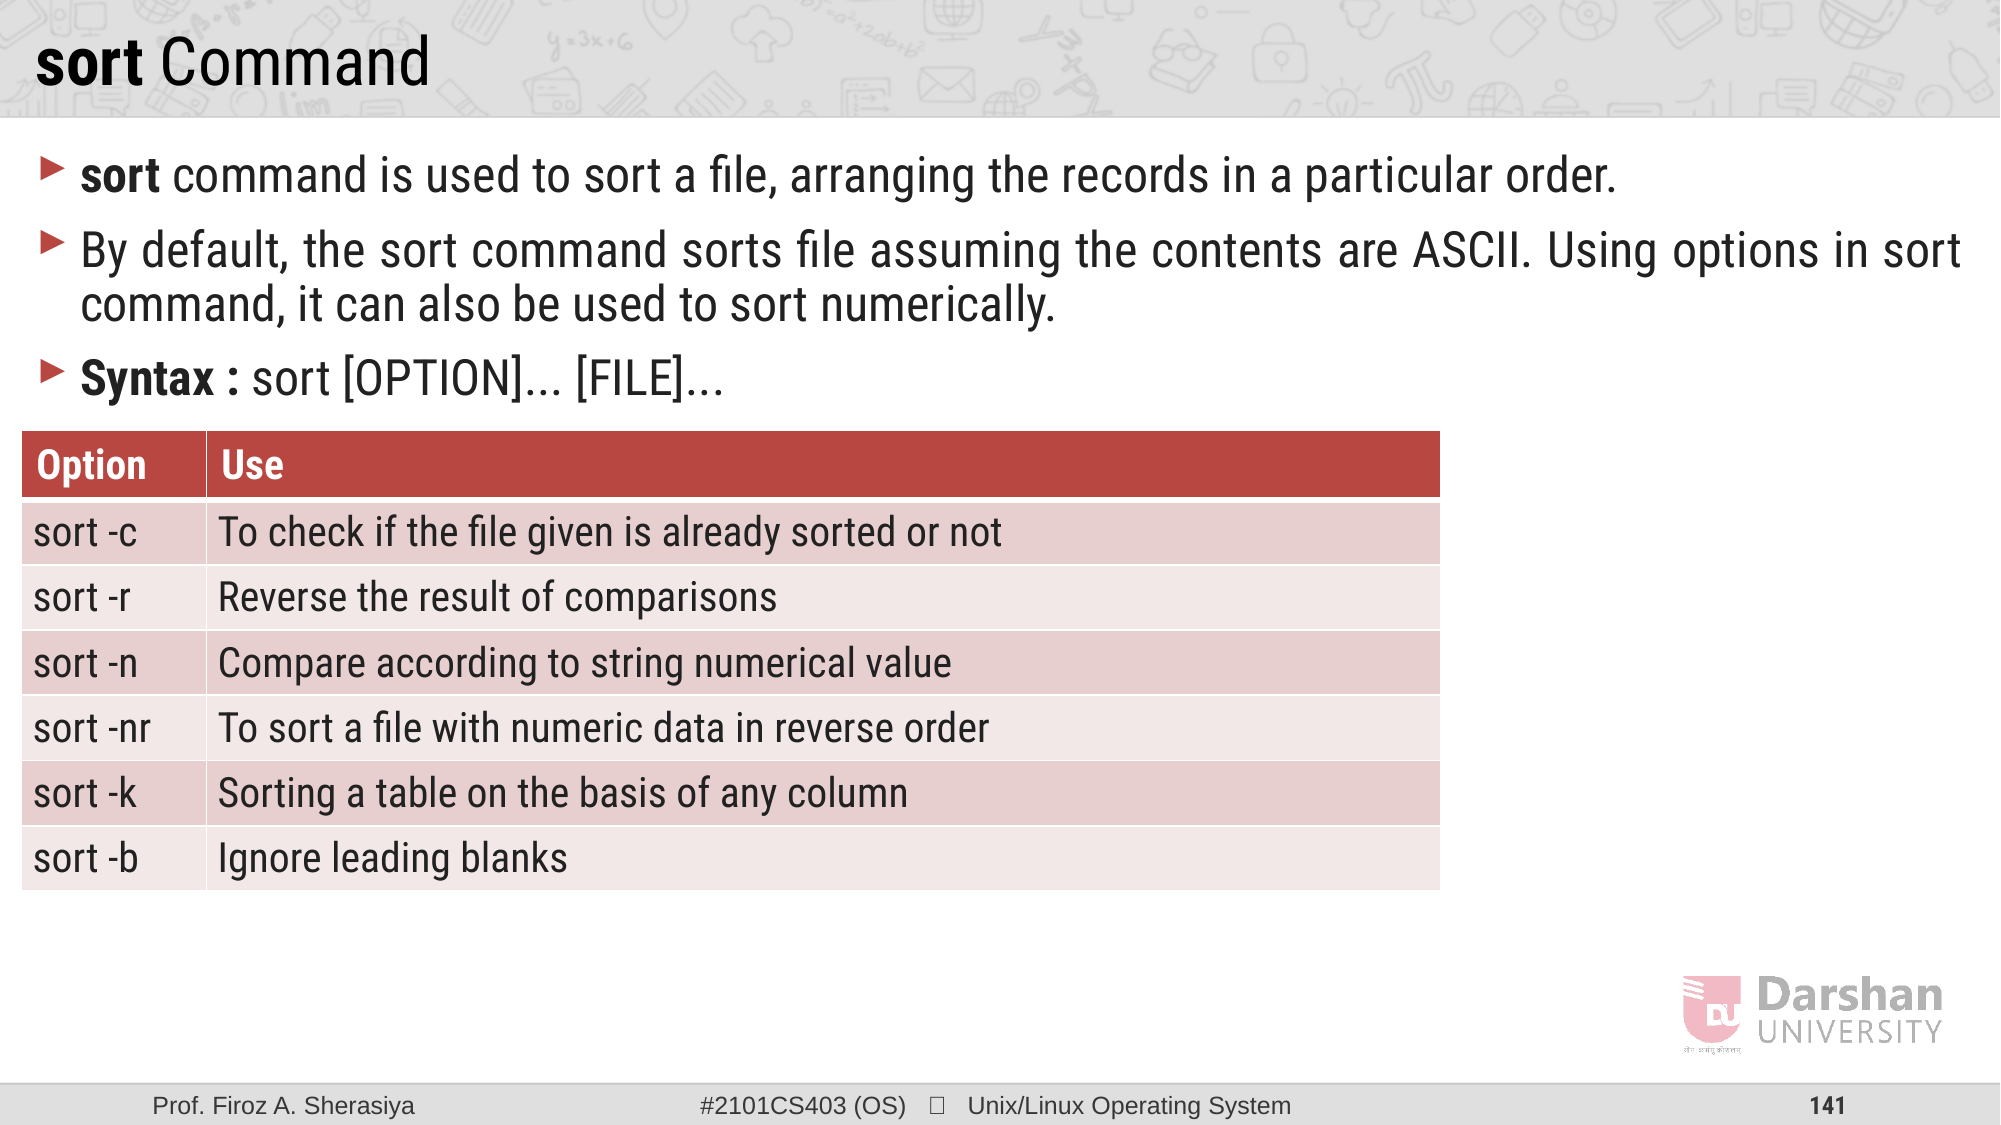

# sort Command
sort command is used to sort a file, arranging the records in a particular order.
By default, the sort command sorts file assuming the contents are ASCII. Using options in sort command, it can also be used to sort numerically.
Syntax : sort [OPTION]... [FILE]...

| Option | Use |
| --- | --- |
| sort -c | To check if the file given is already sorted or not |
| sort -r | Reverse the result of comparisons |
| sort -n | Compare according to string numerical value |
| sort -nr | To sort a file with numeric data in reverse order |
| sort -k | Sorting a table on the basis of any column |
| sort -b | Ignore leading blanks |